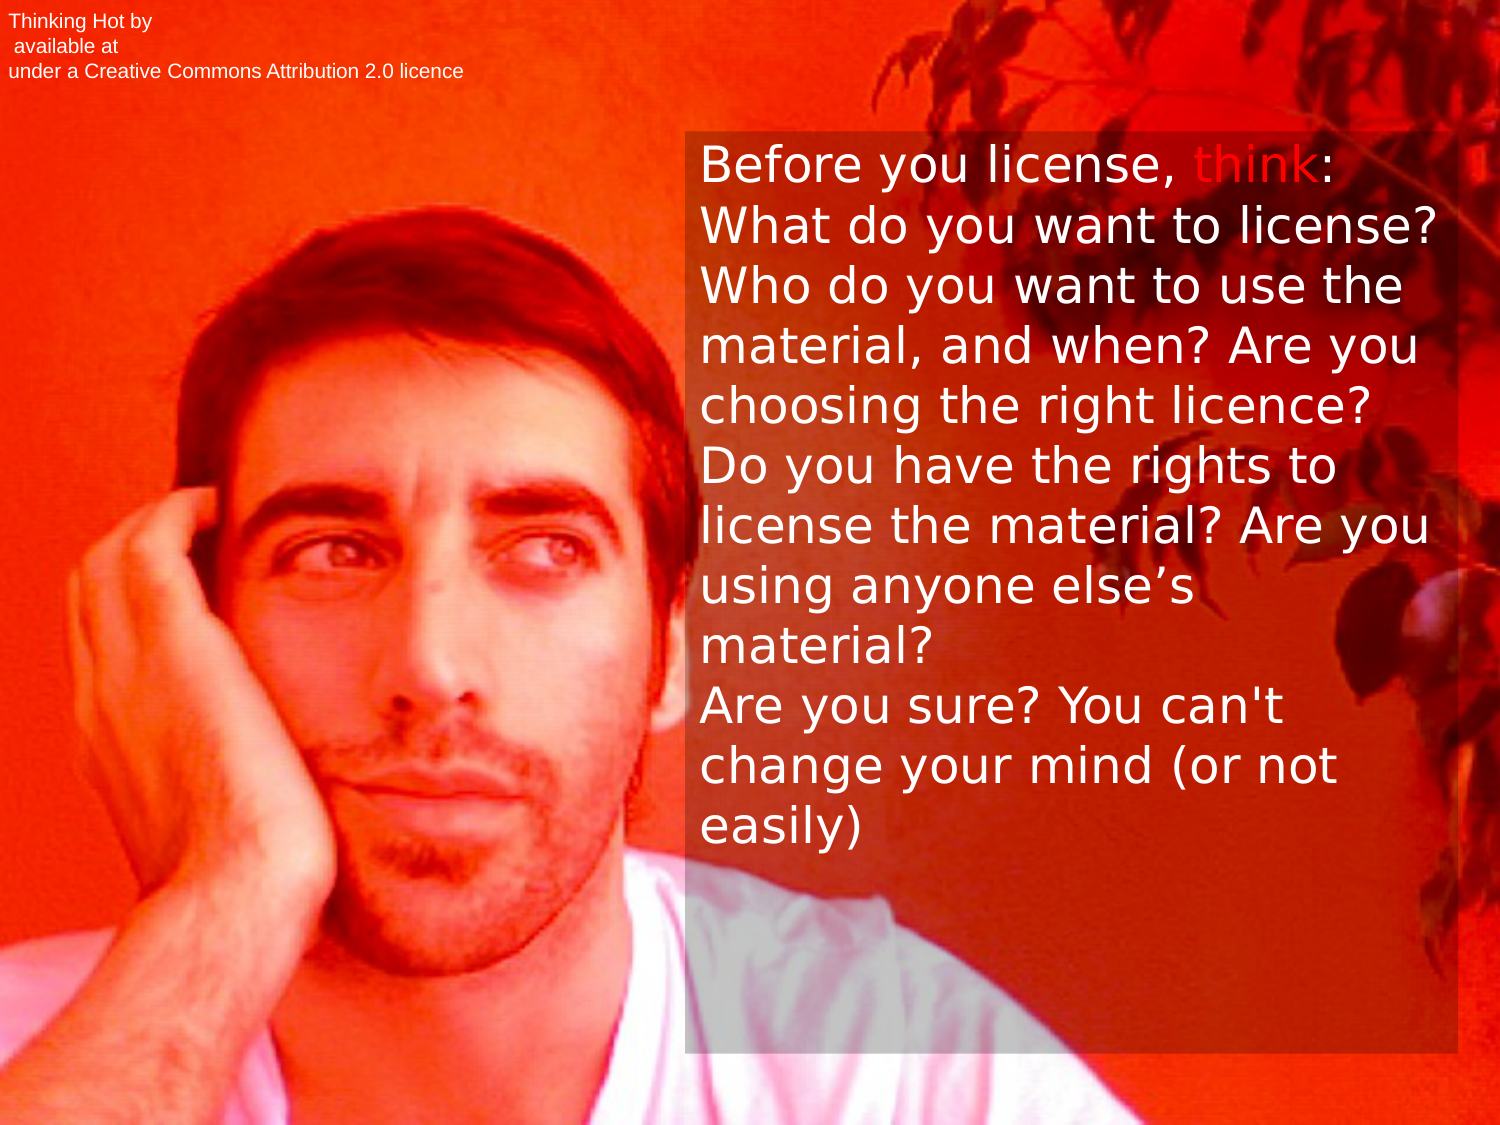

Thinking Hot by
 available at
under a Creative Commons Attribution 2.0 licence
Before you license, think:
What do you want to license?
Who do you want to use the material, and when? Are you choosing the right licence?
Do you have the rights to license the material? Are you using anyone else’s material?
Are you sure? You can't change your mind (or not easily)